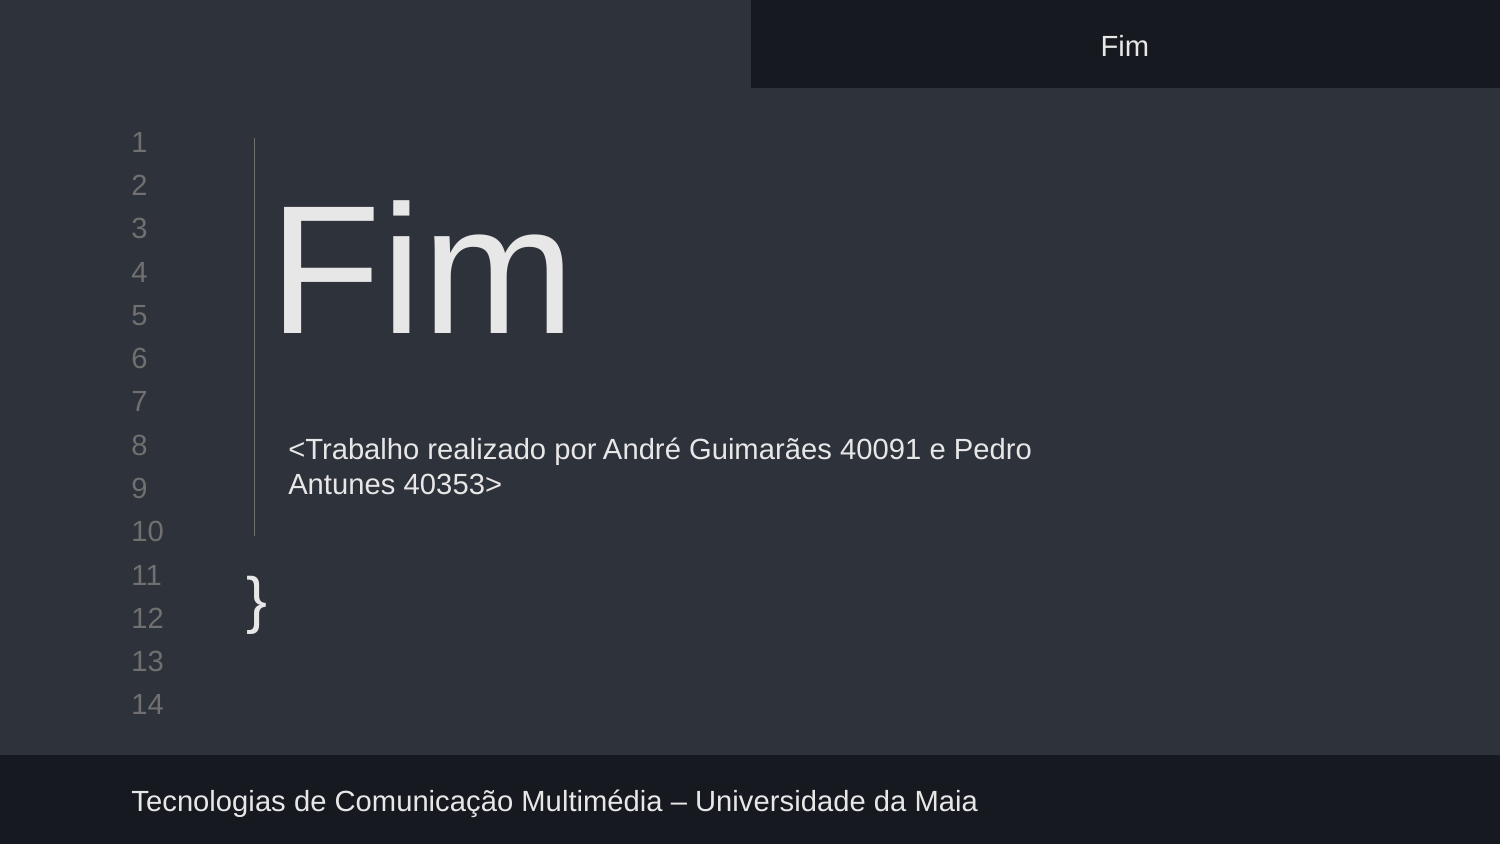

Fim
}
# Fim
<Trabalho realizado por André Guimarães 40091 e Pedro Antunes 40353>
Tecnologias de Comunicação Multimédia – Universidade da Maia